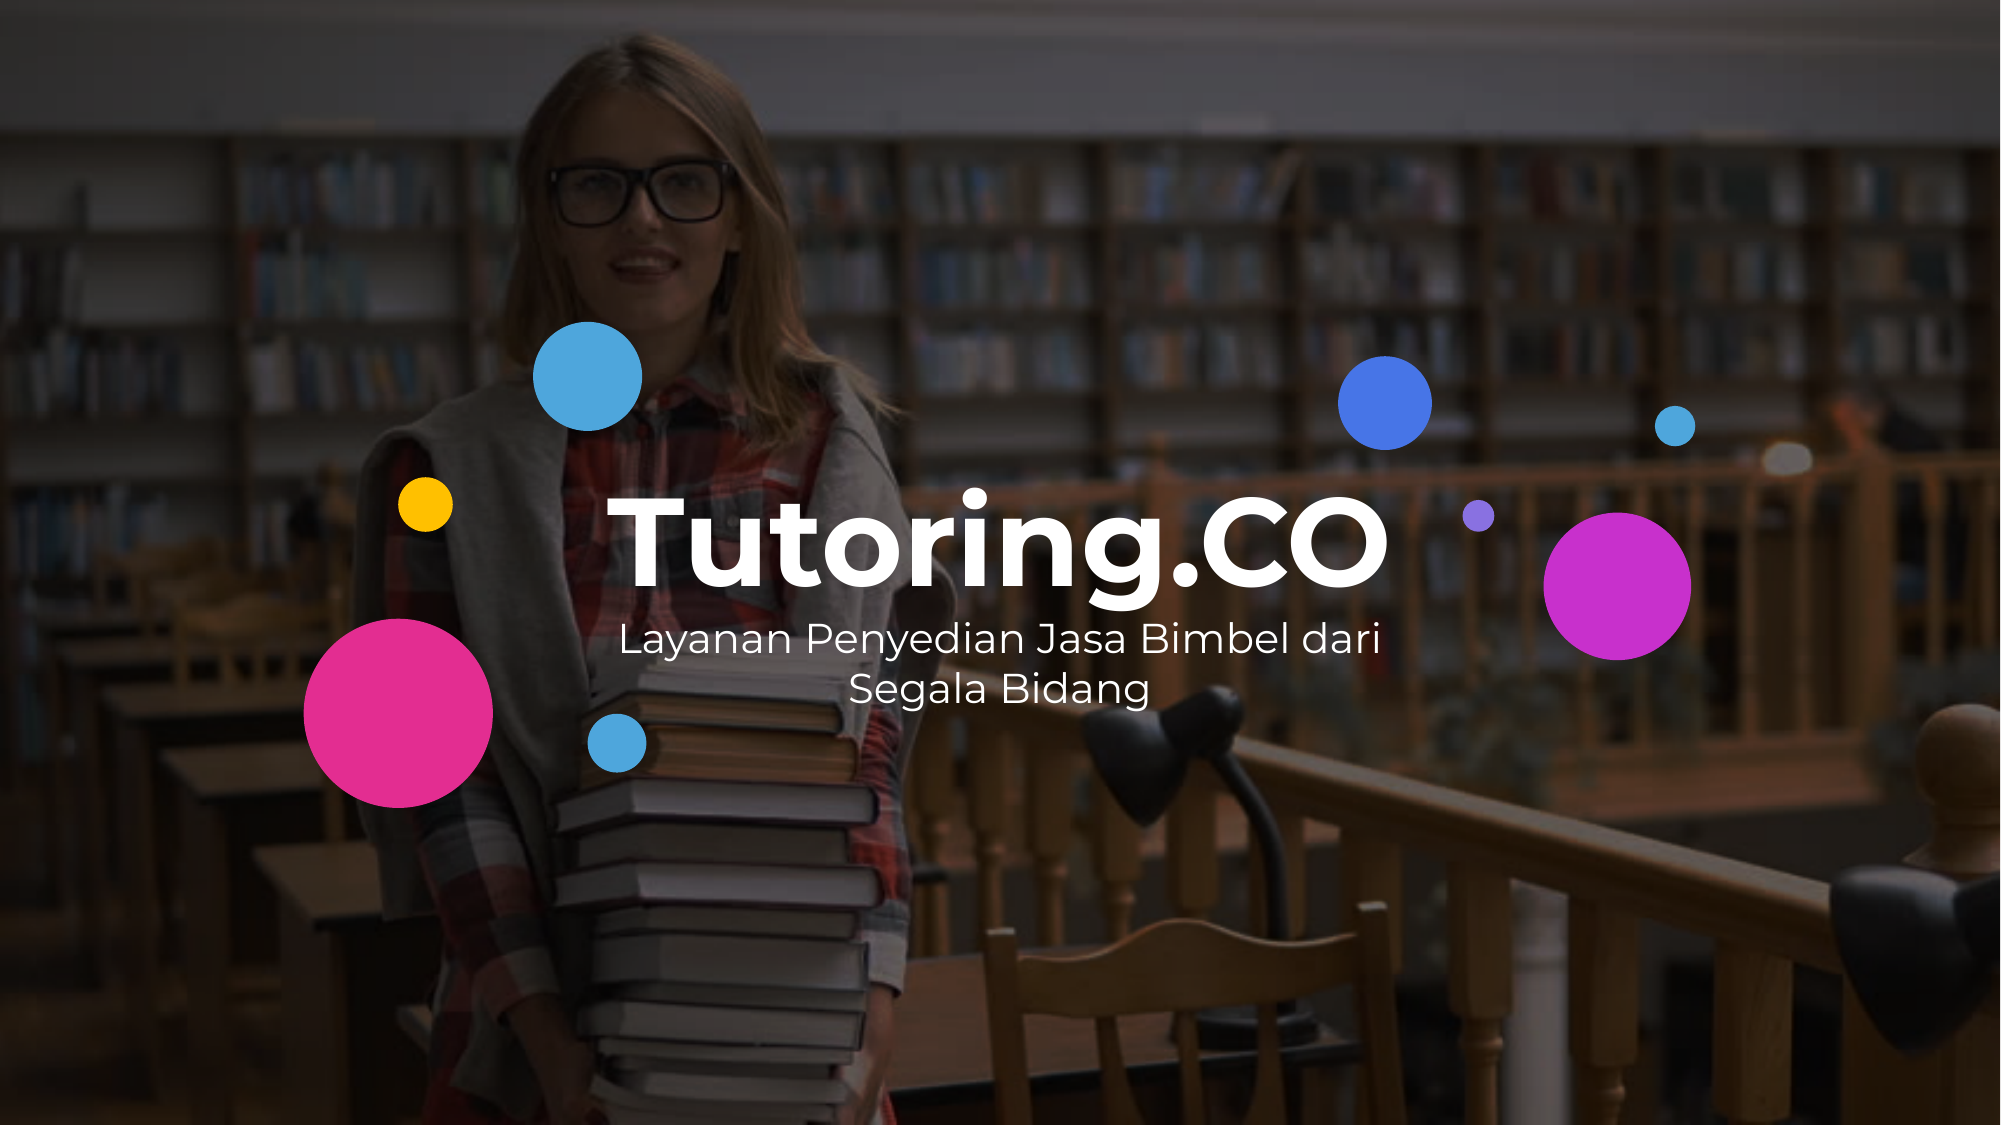

Tutoring.CO
Layanan Penyedian Jasa Bimbel dari Segala Bidang